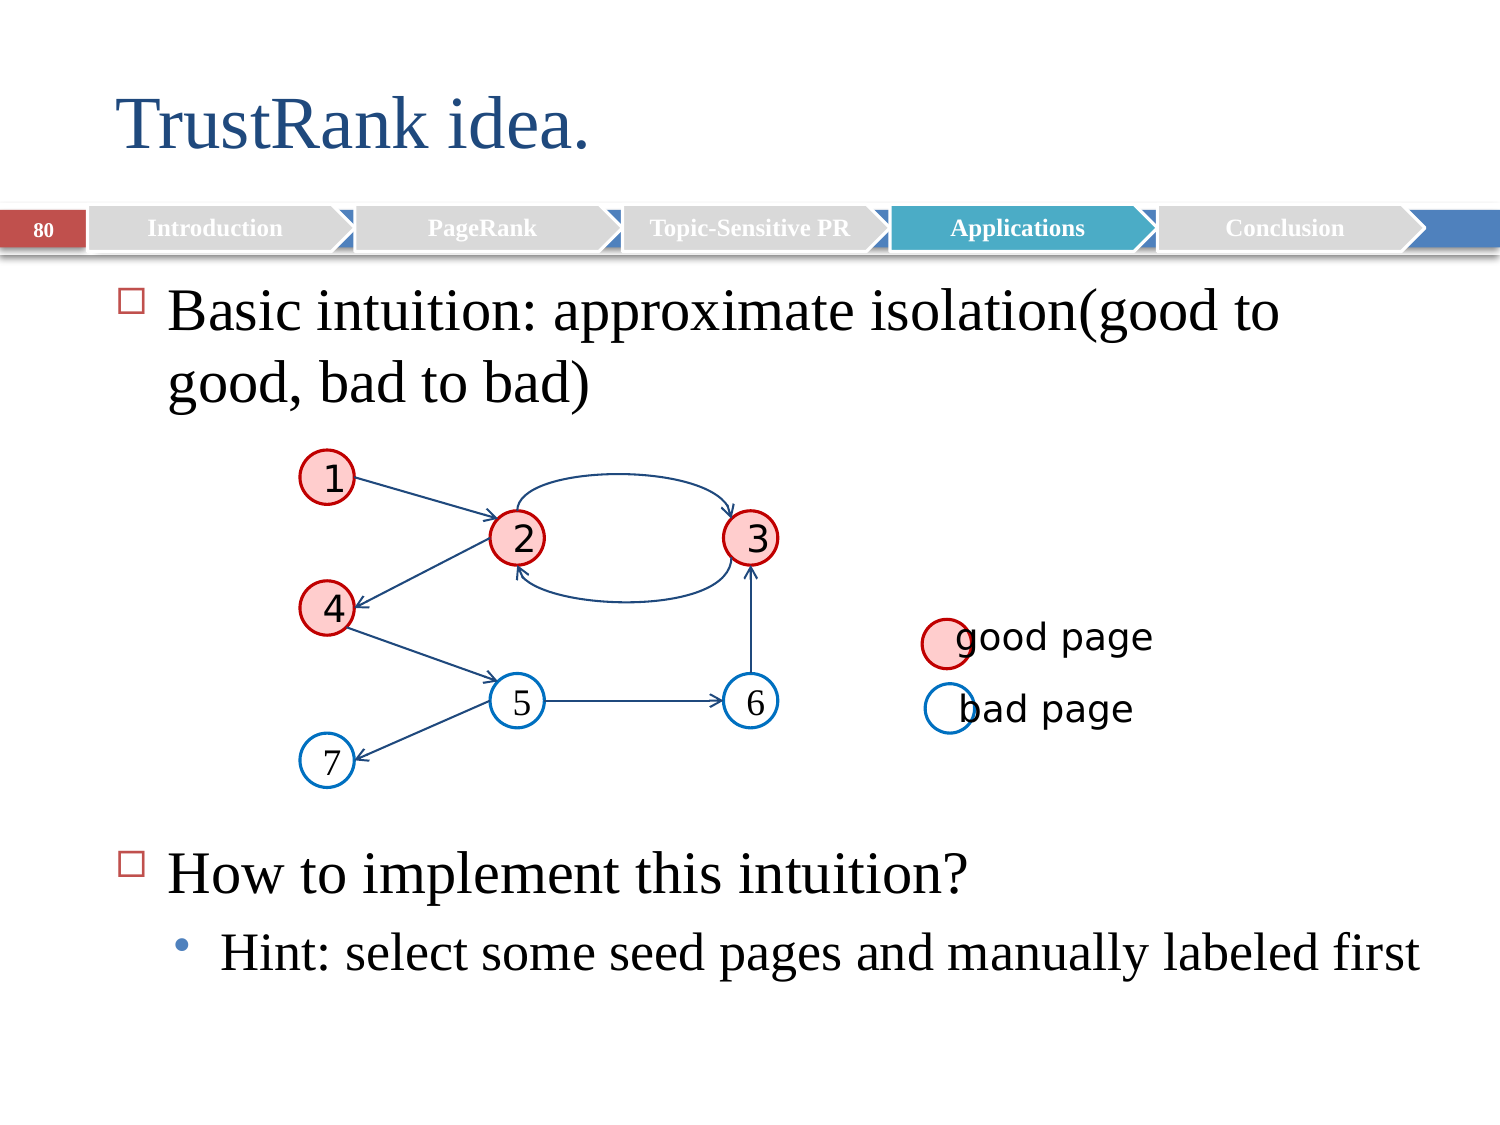

# TrustRank idea.
Introduction
PageRank
Topic-Sensitive PR
Applications
Conclusion
80
Basic intuition: approximate isolation(good to good, bad to bad)

How to implement this intuition?
Hint: select some seed pages and manually labeled first
1
2
3
4
good page

5
6
bad page

7